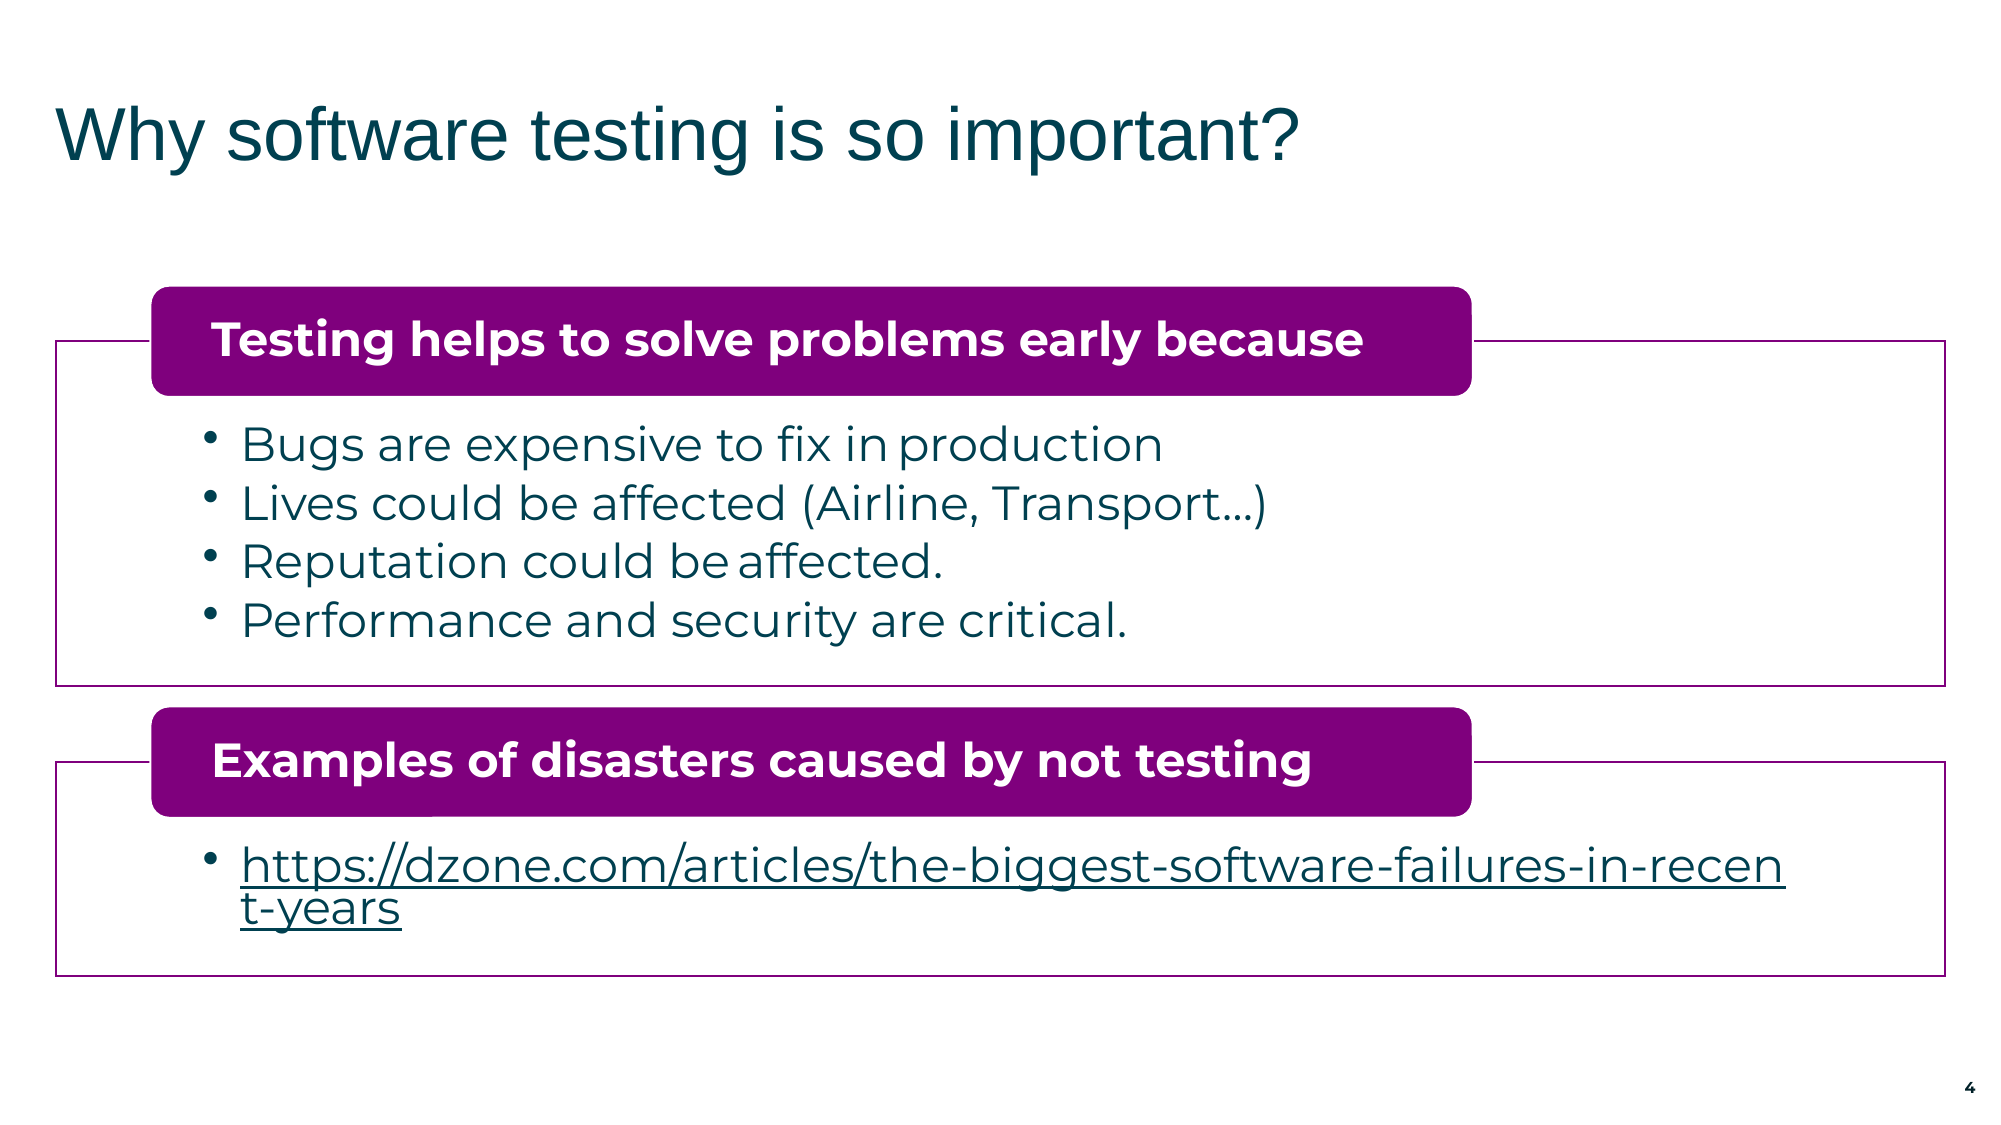

# Why software testing is so important?
Bugs are expensive to fix in production
Lives could be affected (Airline, Transport…)
Reputation could be affected.
Performance and security are critical.
Testing helps to solve problems early because
https://dzone.com/articles/the-biggest-software-failures-in-recent-years
Examples of disasters caused by not testing
4